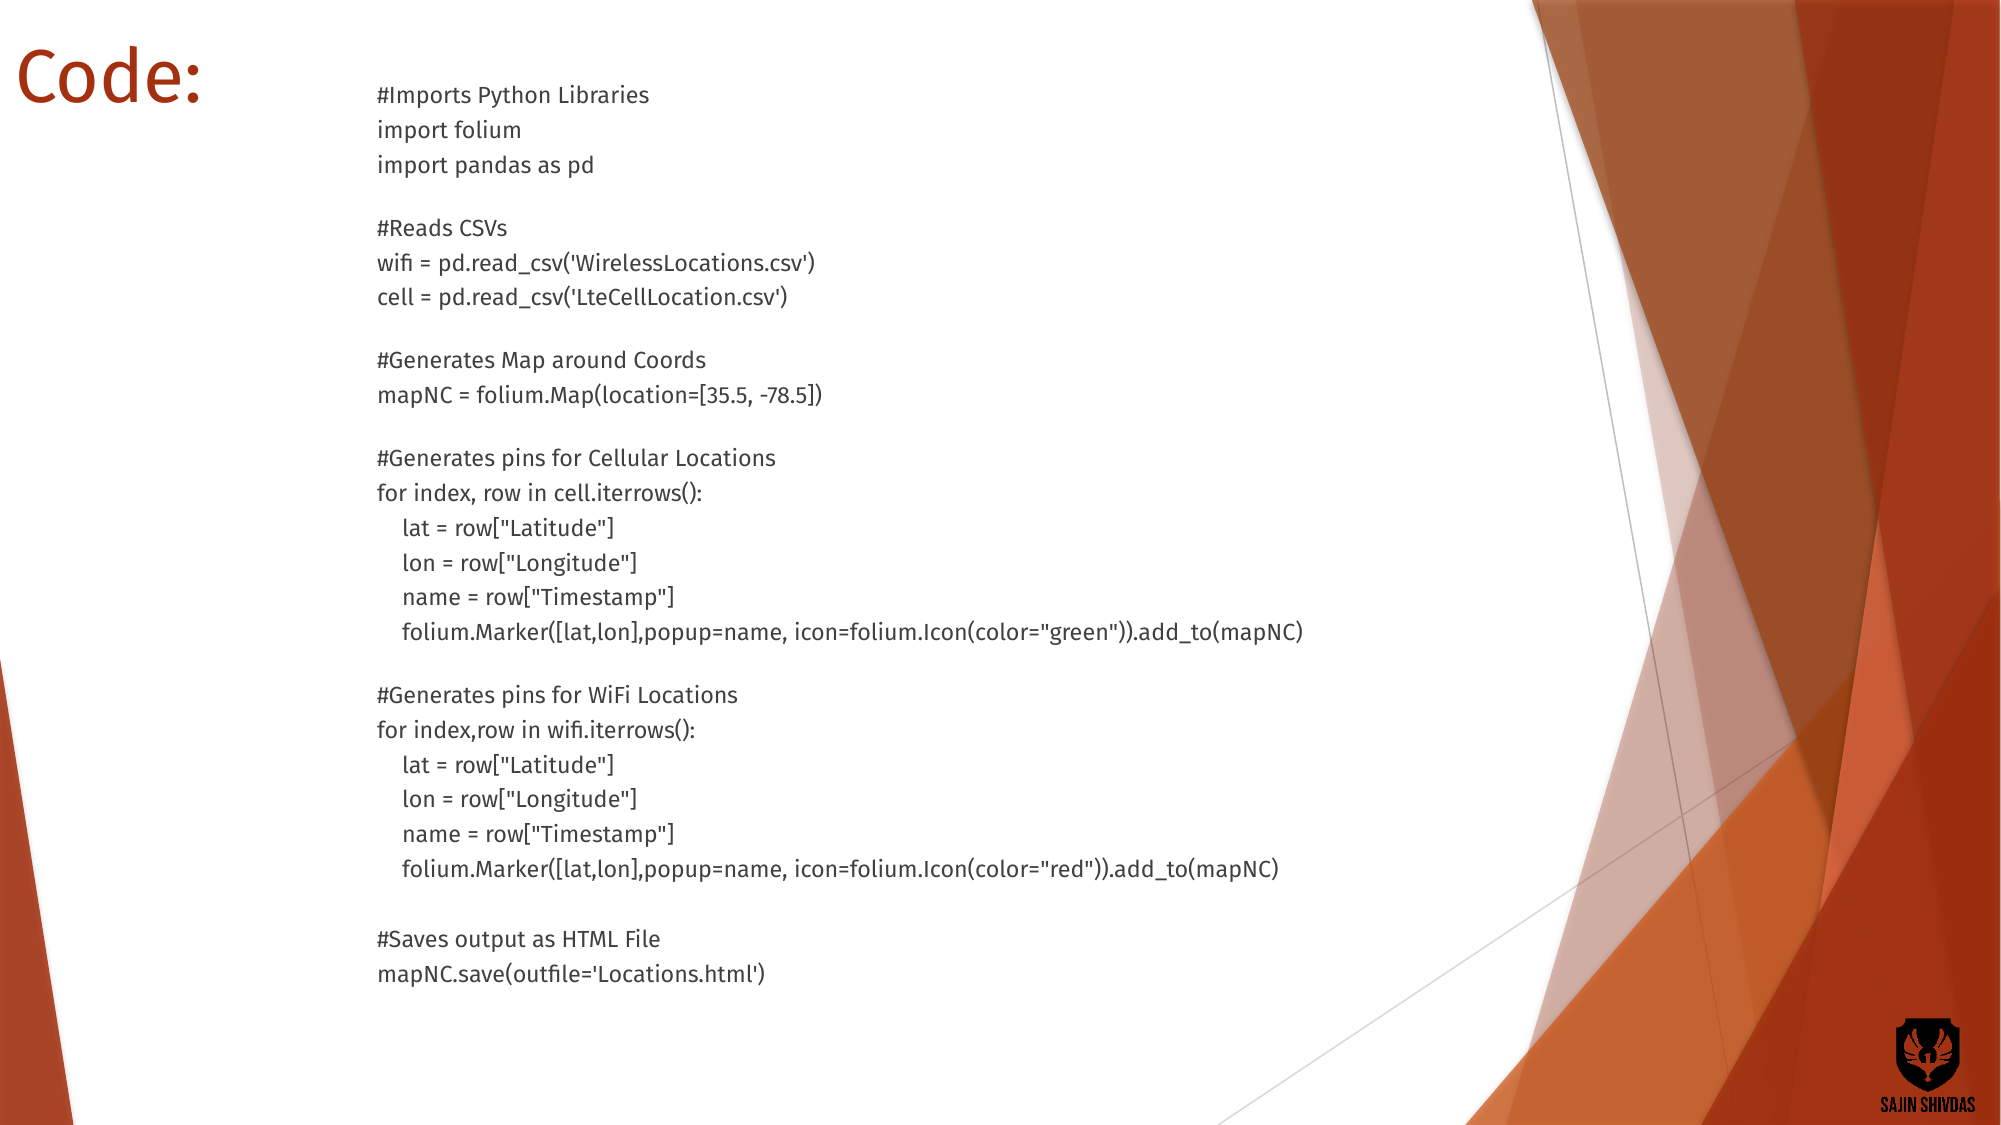

# Code:
#Imports Python Libraries
import folium
import pandas as pd
#Reads CSVs
wifi = pd.read_csv('WirelessLocations.csv')
cell = pd.read_csv('LteCellLocation.csv')
#Generates Map around Coords
mapNC = folium.Map(location=[35.5, -78.5])
#Generates pins for Cellular Locations
for index, row in cell.iterrows():
    lat = row["Latitude"]
    lon = row["Longitude"]
    name = row["Timestamp"]
    folium.Marker([lat,lon],popup=name, icon=folium.Icon(color="green")).add_to(mapNC)
#Generates pins for WiFi Locations
for index,row in wifi.iterrows():
    lat = row["Latitude"]
    lon = row["Longitude"]
    name = row["Timestamp"]
    folium.Marker([lat,lon],popup=name, icon=folium.Icon(color="red")).add_to(mapNC)

#Saves output as HTML File
mapNC.save(outfile='Locations.html')